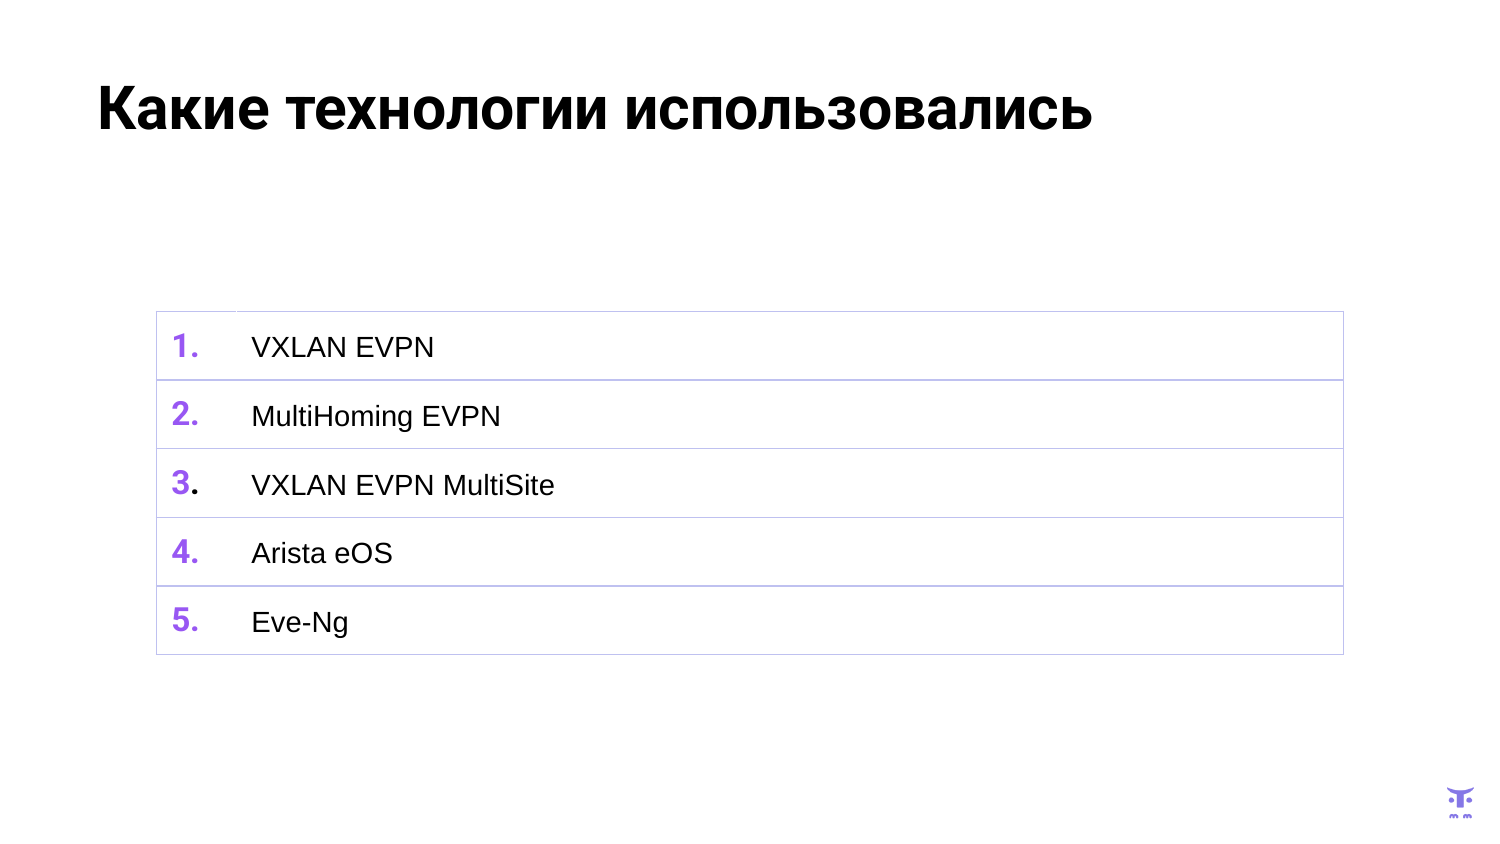

# Какие технологии использовались
| 1. | VXLAN EVPN |
| --- | --- |
| 2. | MultiHoming EVPN |
| 3. | VXLAN EVPN MultiSite |
| 4. | Arista eOS |
| 5. | Eve-Ng |